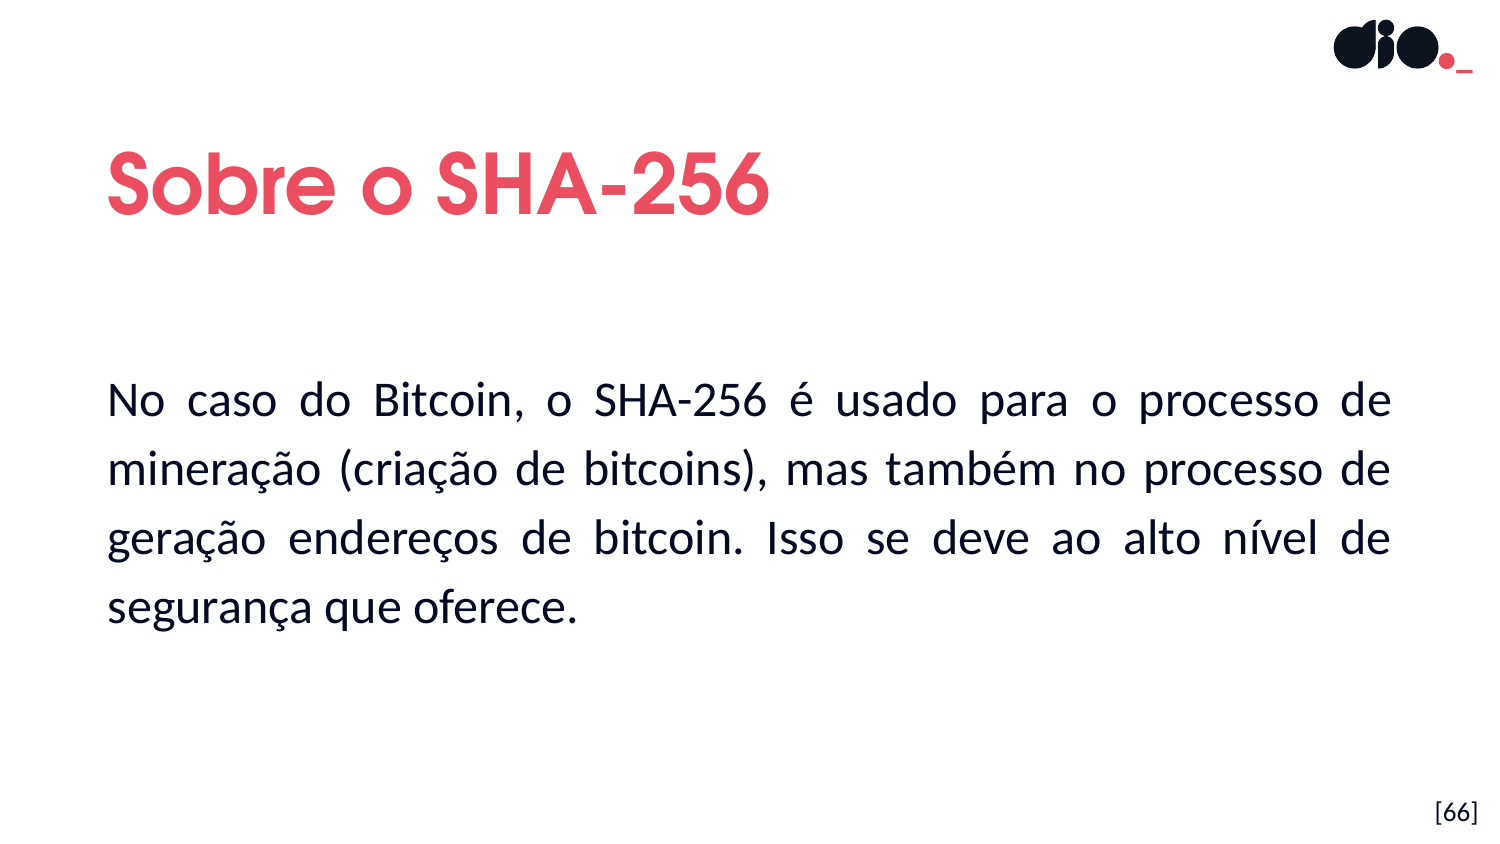

Sobre o SHA-256
No caso do Bitcoin, o SHA-256 é usado para o processo de mineração (criação de bitcoins), mas também no processo de geração endereços de bitcoin. Isso se deve ao alto nível de segurança que oferece.
[66]